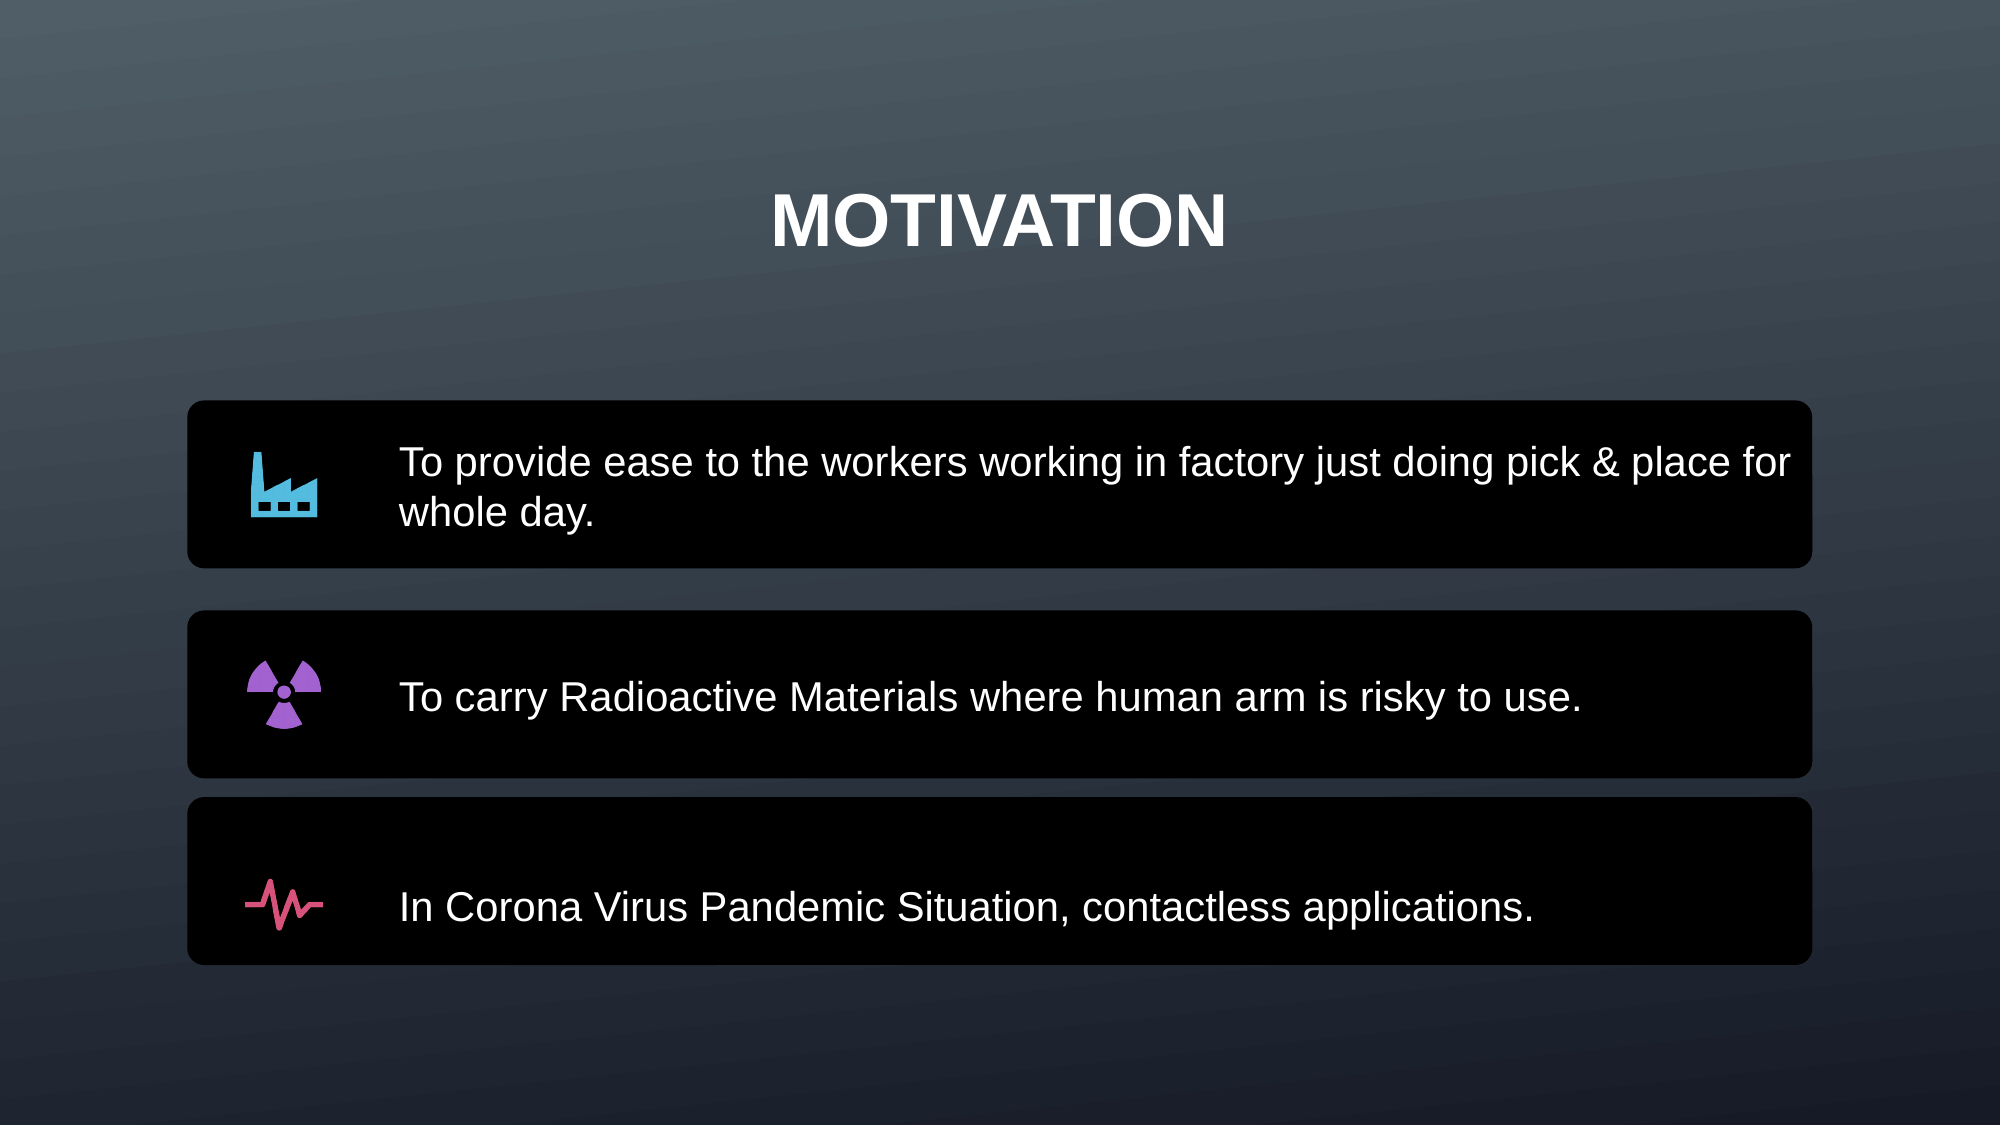

# Motivation
To provide ease to the workers working in factory just doing pick & place for whole day.
To carry Radioactive Materials where human arm is risky to use.
In Corona Virus Pandemic Situation, contactless applications.
8
Automatic Target Recognition by Robotic Arm